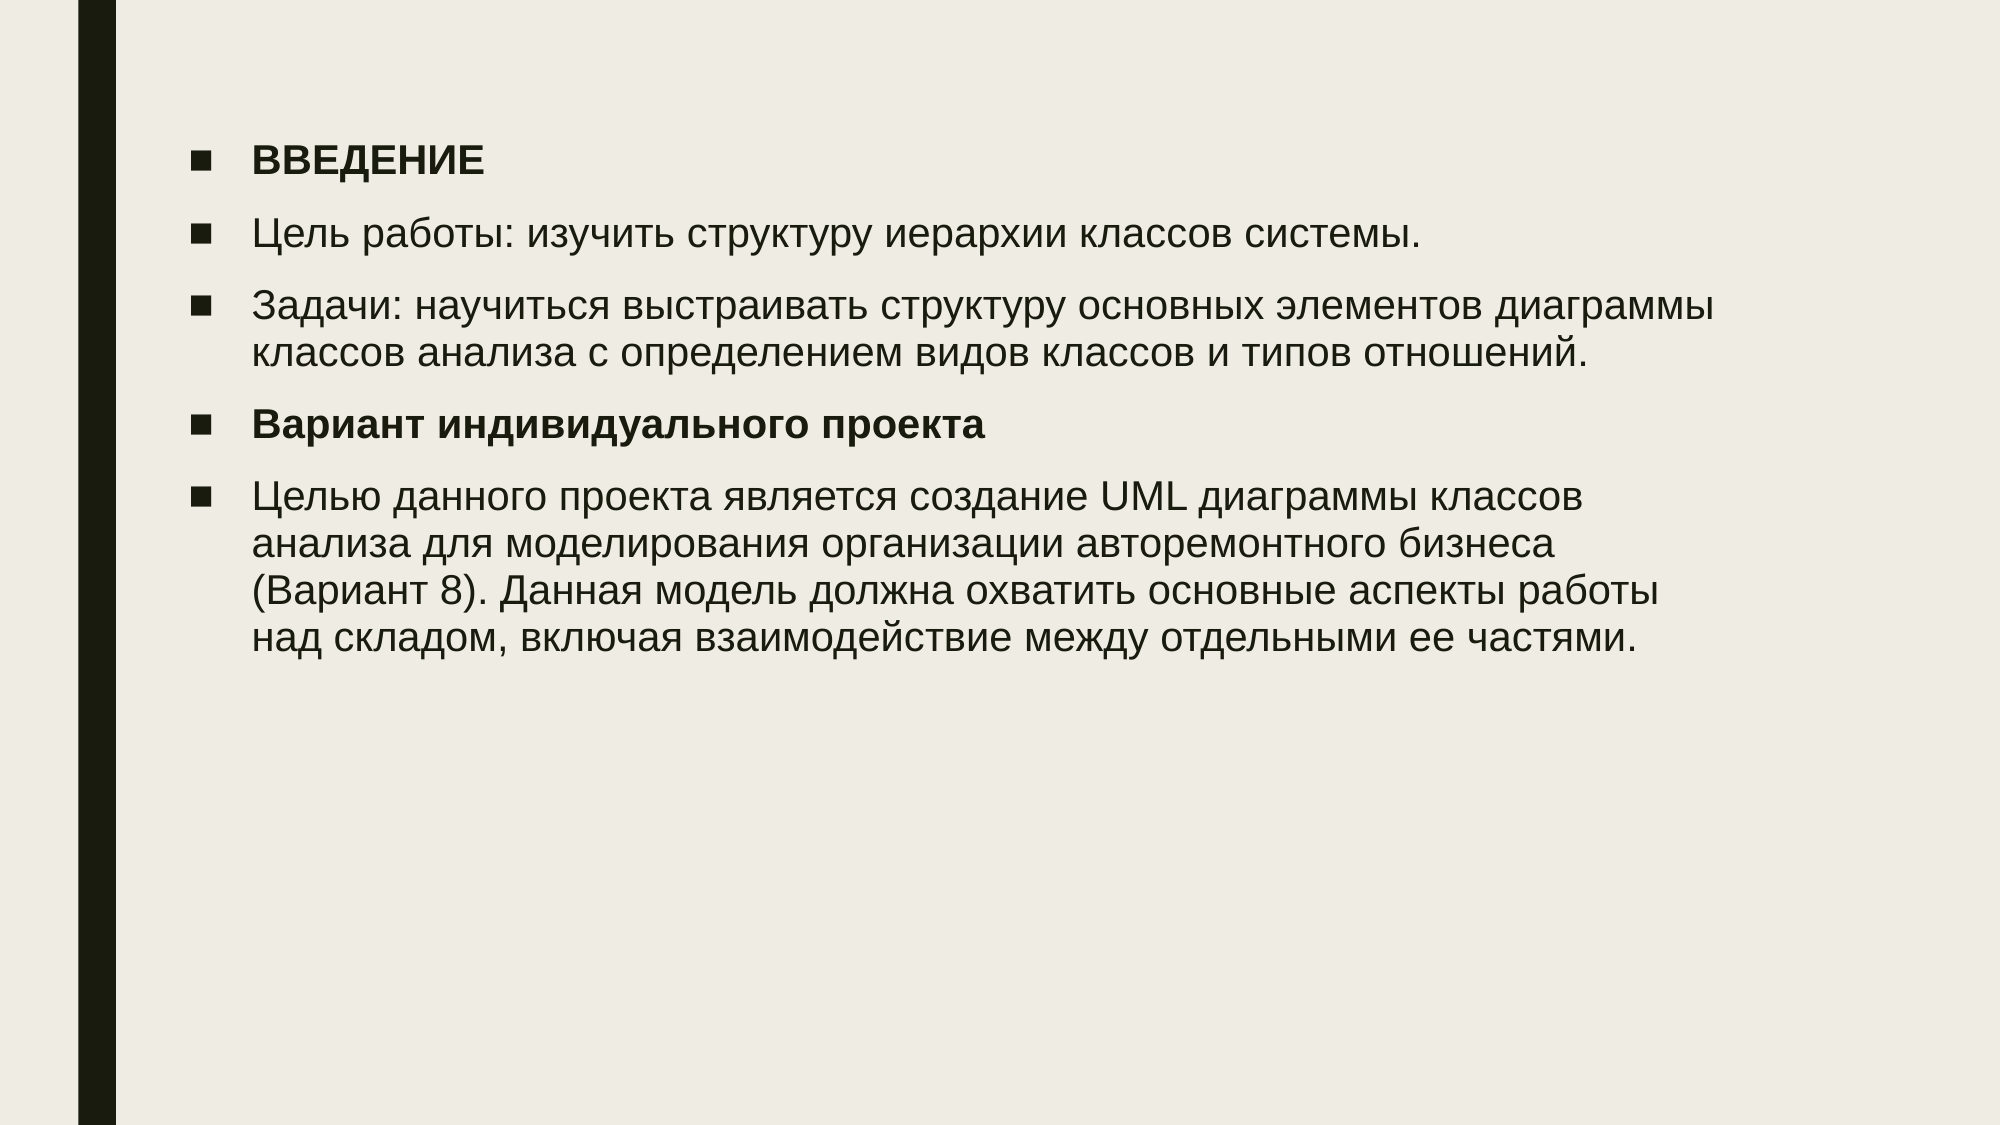

ВВедение
Цель работы: изучить структуру иерархии классов системы.
Задачи: научиться выстраивать структуру основных элементов диаграммы классов анализа с определением видов классов и типов отношений.
Вариант индивидуального проекта
Целью данного проекта является создание UML диаграммы классов анализа для моделирования организации авторемонтного бизнеса (Вариант 8). Данная модель должна охватить основные аспекты работы над складом, включая взаимодействие между отдельными ее частями.